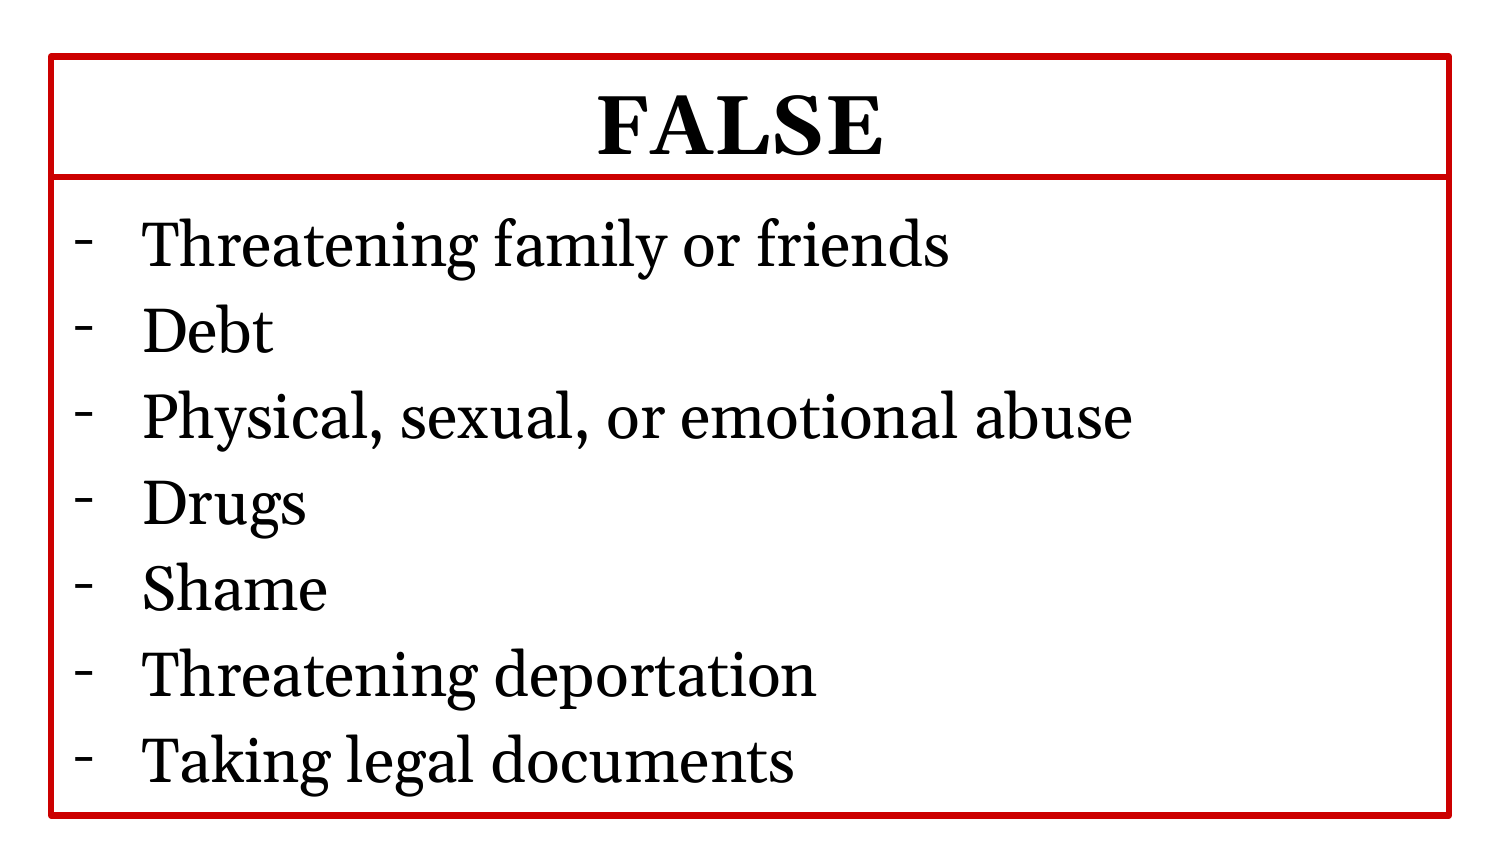

# FALSE
Threatening family or friends
Debt
Physical, sexual, or emotional abuse
Drugs
Shame
Threatening deportation
Taking legal documents